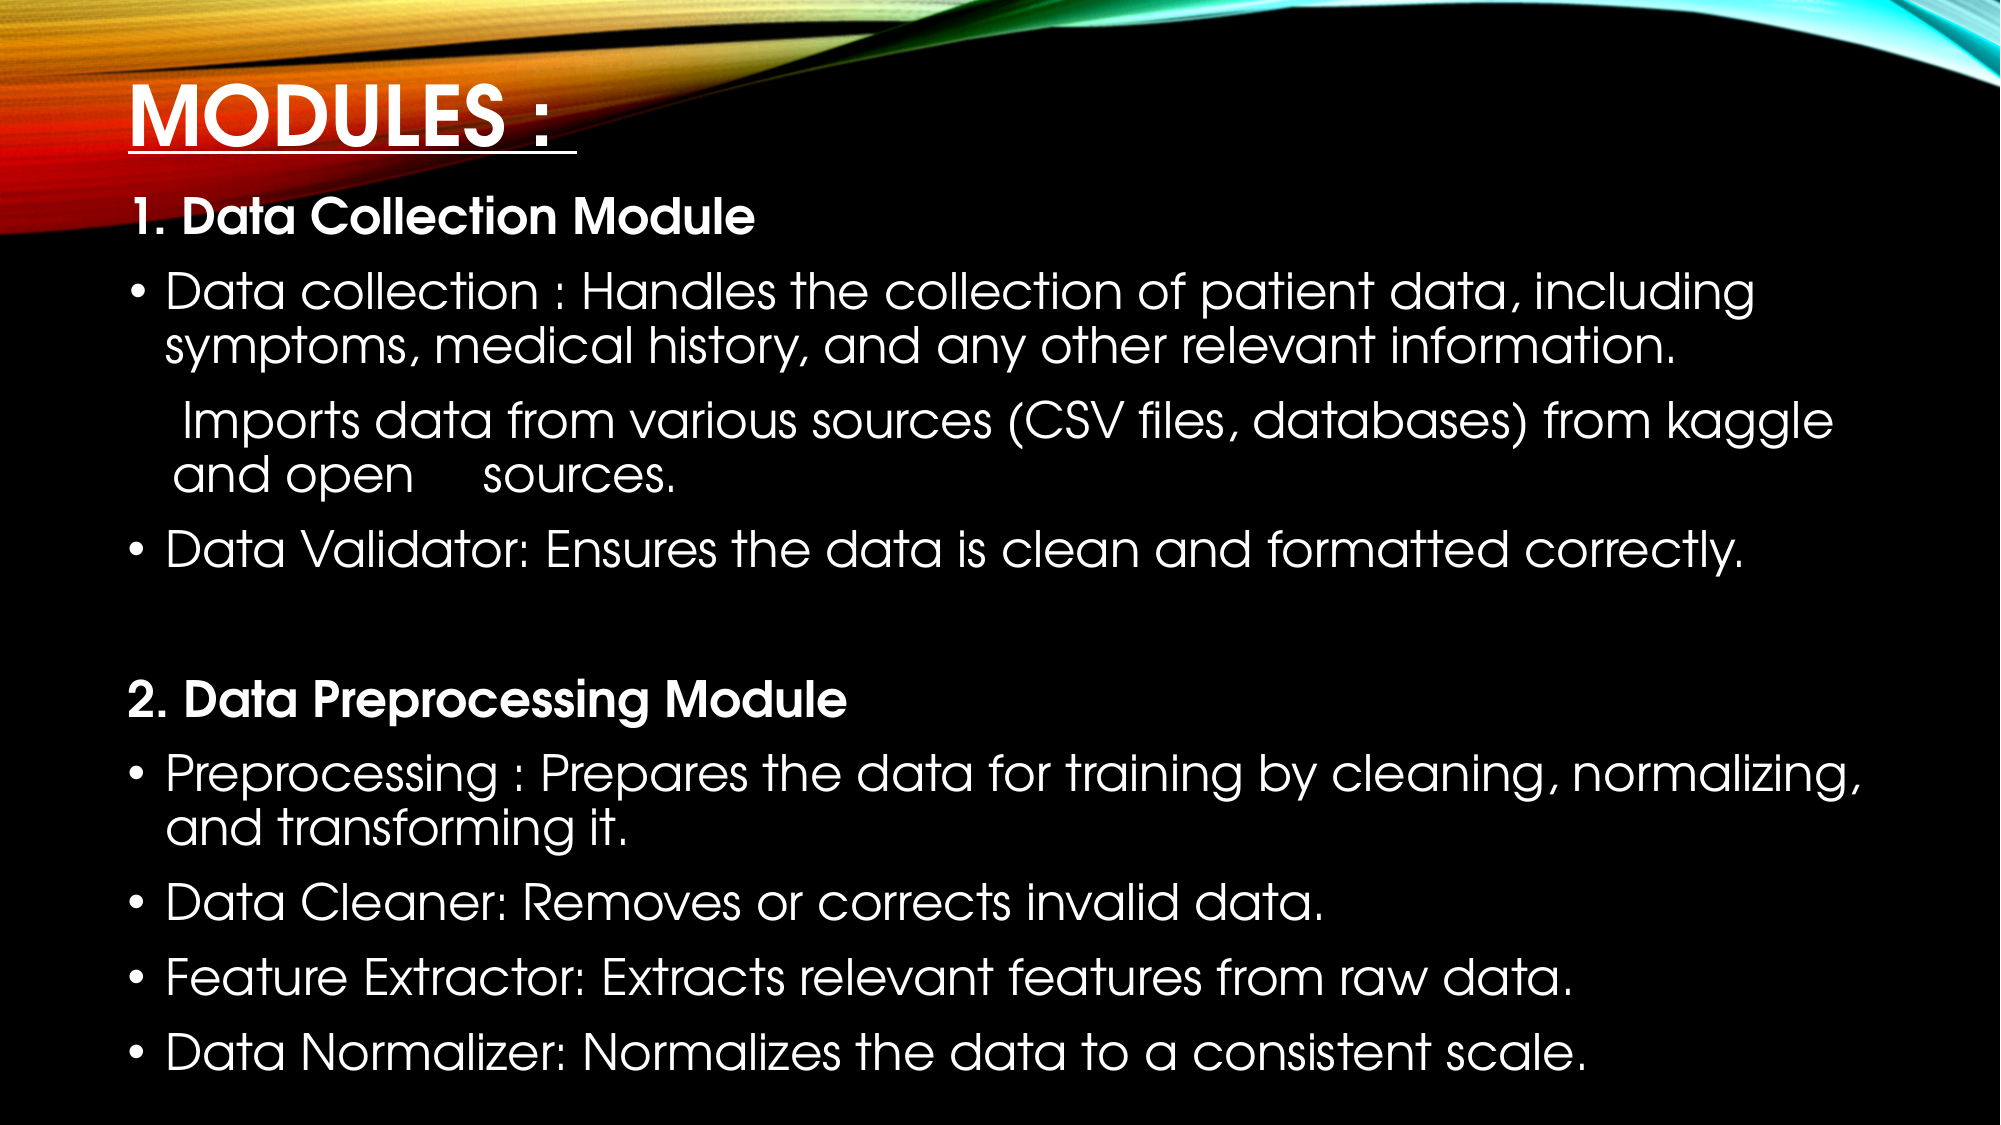

# MODULES :
1. Data Collection Module
Data collection : Handles the collection of patient data, including symptoms, medical history, and any other relevant information.
    Imports data from various sources (CSV files, databases) from kaggle and open     sources.
Data Validator: Ensures the data is clean and formatted correctly.

2. Data Preprocessing Module
Preprocessing : Prepares the data for training by cleaning, normalizing, and transforming it.
Data Cleaner: Removes or corrects invalid data.
Feature Extractor: Extracts relevant features from raw data.
Data Normalizer: Normalizes the data to a consistent scale.